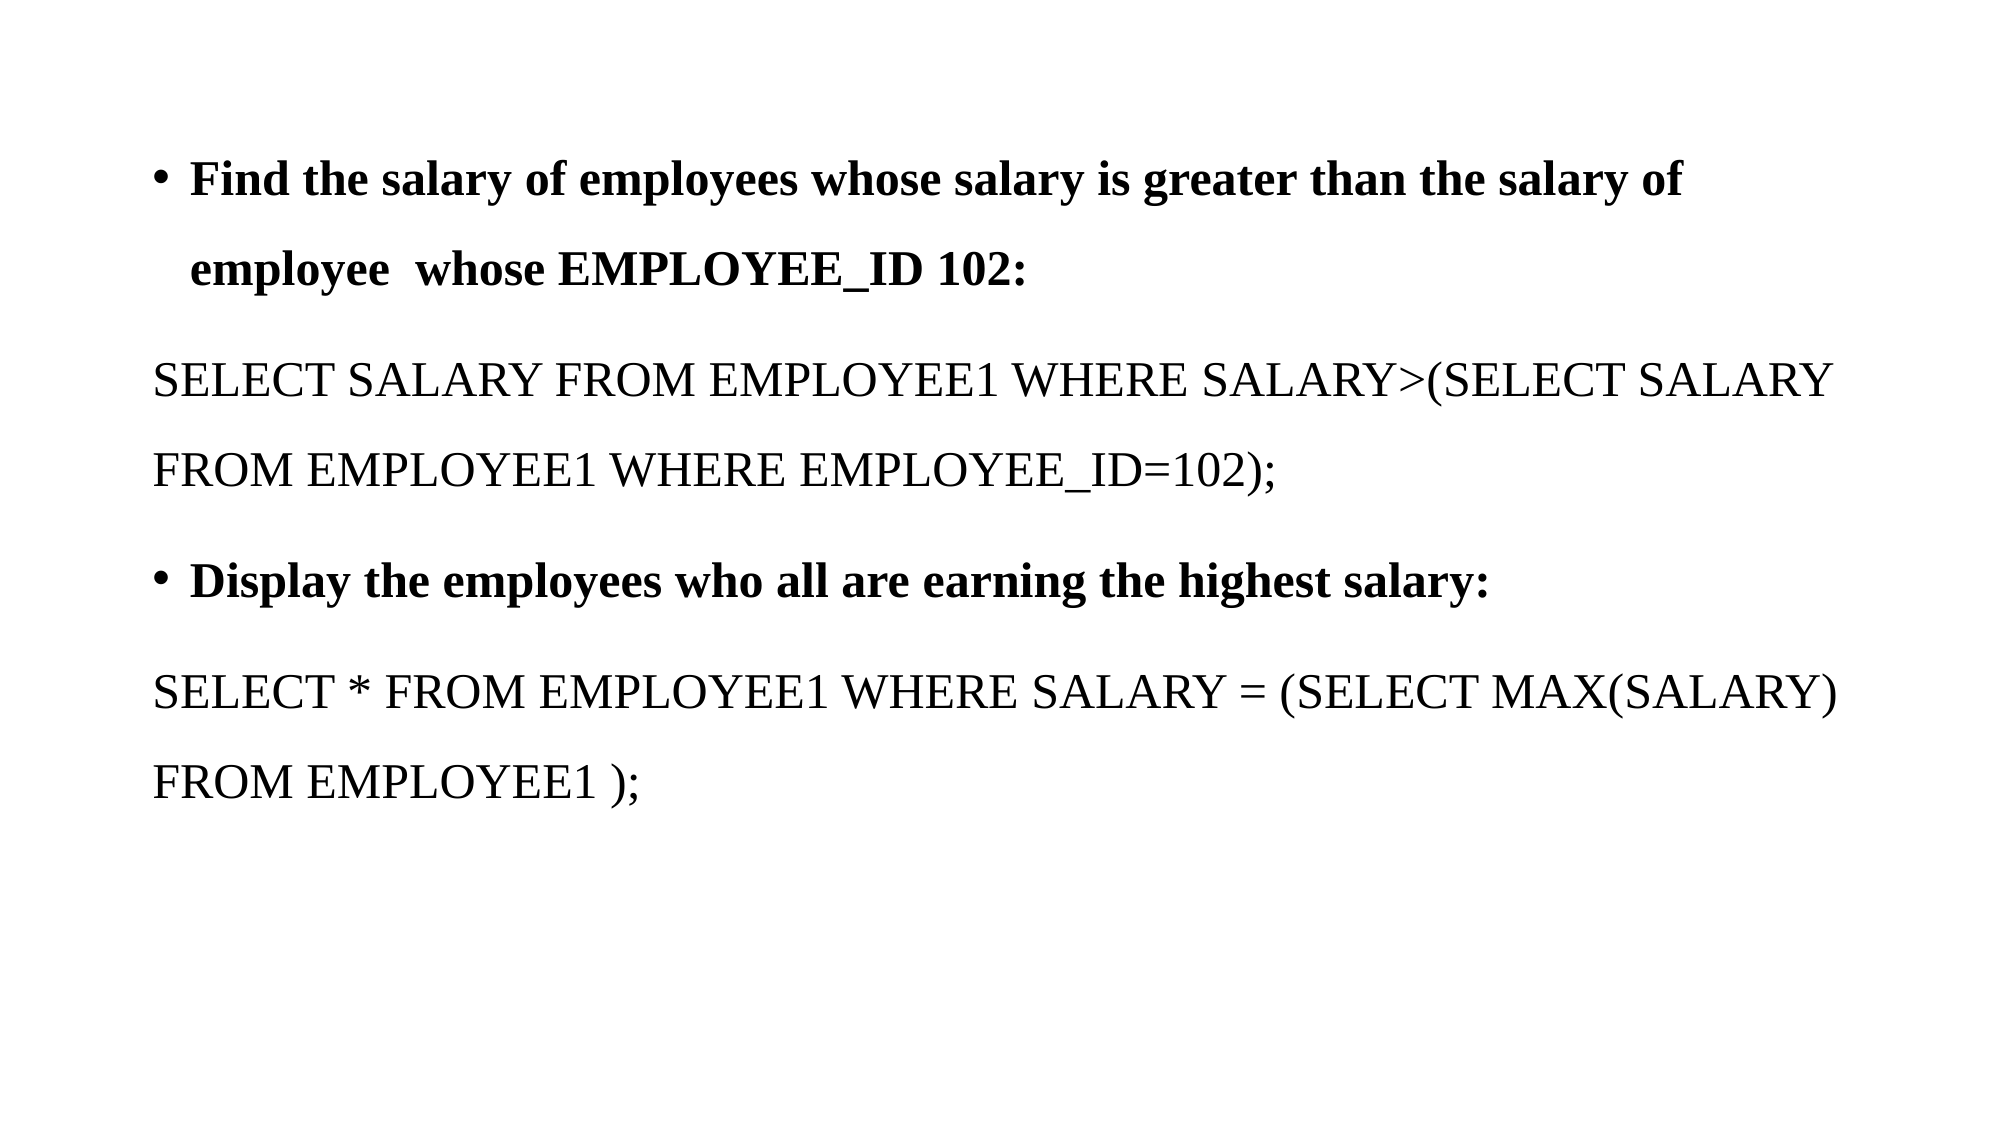

Find the salary of employees whose salary is greater than the salary of employee  whose EMPLOYEE_ID 102:
SELECT SALARY FROM EMPLOYEE1 WHERE SALARY>(SELECT SALARY FROM EMPLOYEE1 WHERE EMPLOYEE_ID=102);
Display the employees who all are earning the highest salary:
SELECT * FROM EMPLOYEE1 WHERE SALARY = (SELECT MAX(SALARY) FROM EMPLOYEE1 );